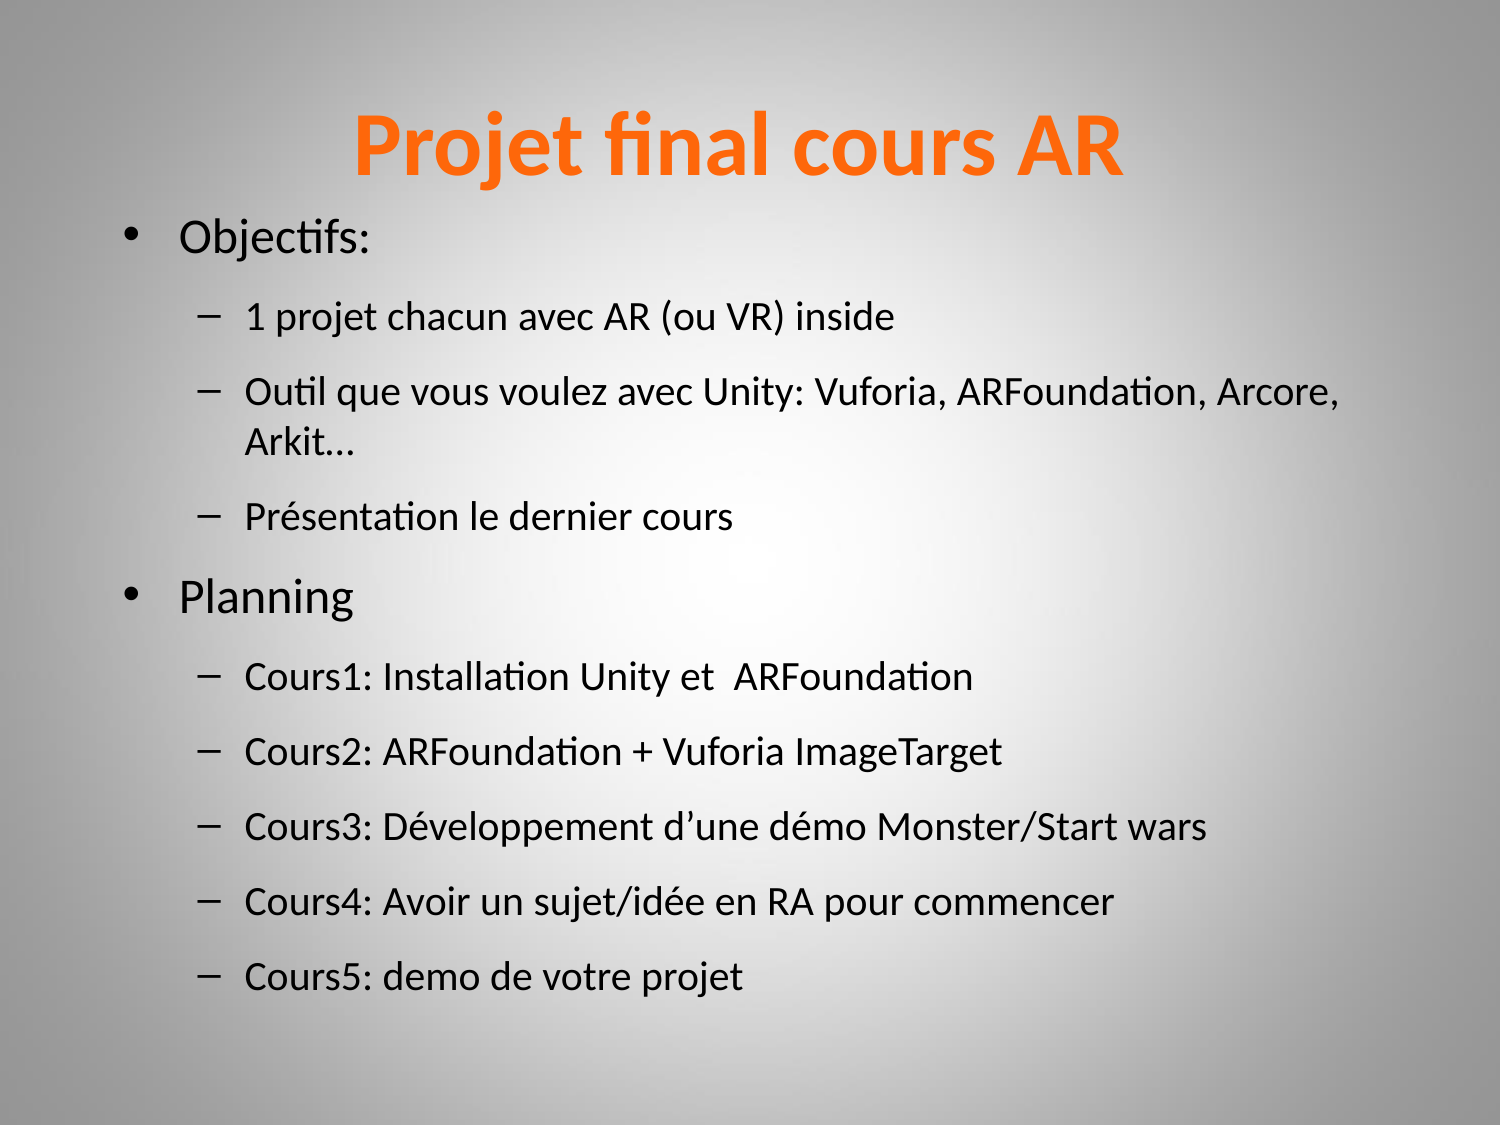

Projet final cours AR
Objectifs:
1 projet chacun avec AR (ou VR) inside
Outil que vous voulez avec Unity: Vuforia, ARFoundation, Arcore, Arkit…
Présentation le dernier cours
Planning
Cours1: Installation Unity et  ARFoundation
Cours2: ARFoundation + Vuforia ImageTarget
Cours3: Développement d’une démo Monster/Start wars
Cours4: Avoir un sujet/idée en RA pour commencer
Cours5: demo de votre projet